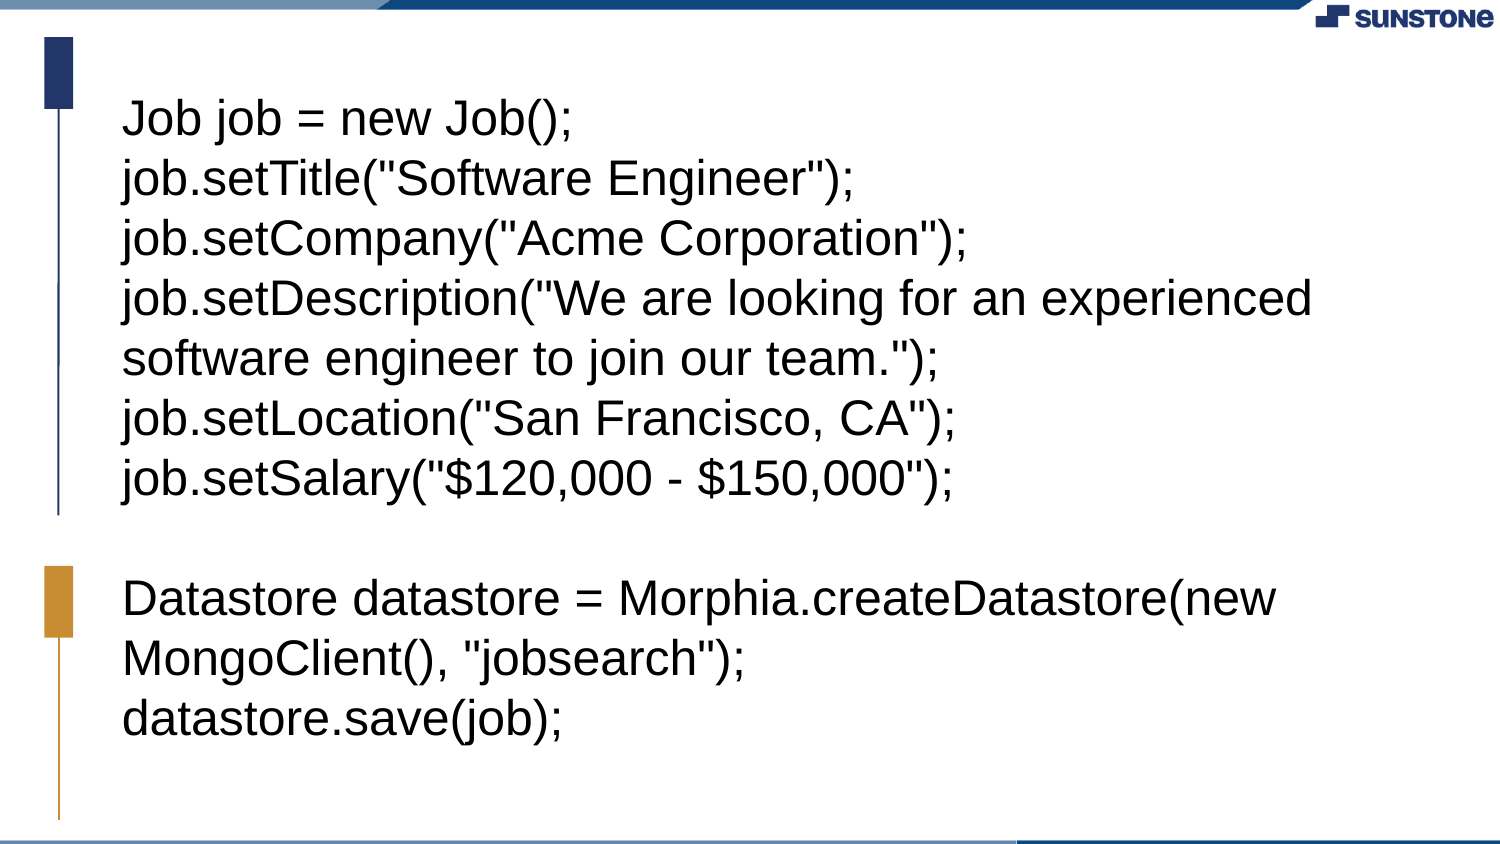

Job job = new Job();
job.setTitle("Software Engineer");
job.setCompany("Acme Corporation");
job.setDescription("We are looking for an experienced software engineer to join our team.");
job.setLocation("San Francisco, CA");
job.setSalary("$120,000 - $150,000");

Datastore datastore = Morphia.createDatastore(new MongoClient(), "jobsearch");
datastore.save(job);